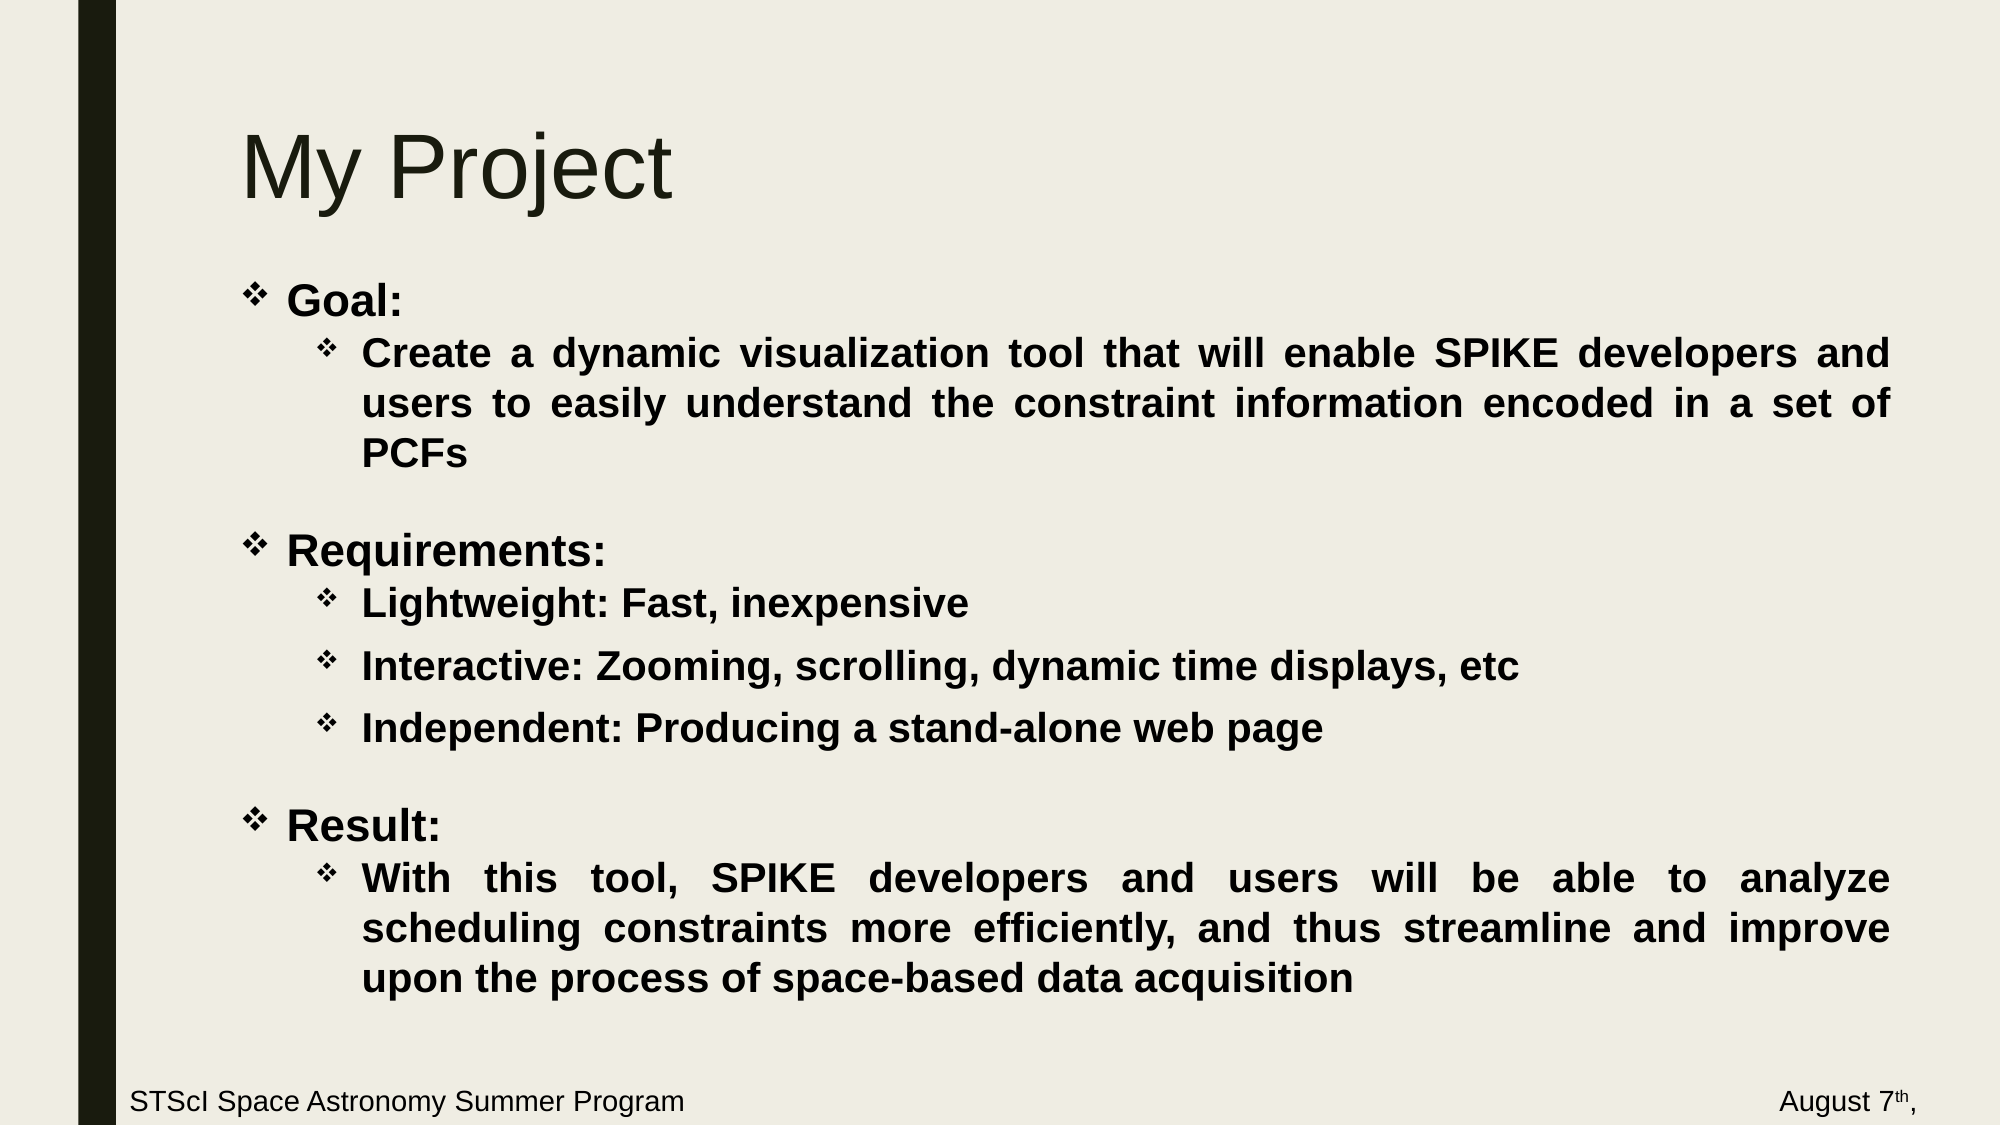

# My Project
Goal:
Create a dynamic visualization tool that will enable SPIKE developers and users to easily understand the constraint information encoded in a set of PCFs

Requirements:
Lightweight: Fast, inexpensive

Interactive: Zooming, scrolling, dynamic time displays, etc

Independent: Producing a stand-alone web page

Result:
With this tool, SPIKE developers and users will be able to analyze scheduling constraints more efficiently, and thus streamline and improve upon the process of space-based data acquisition
STScI Space Astronomy Summer Program								August 7th, 2017